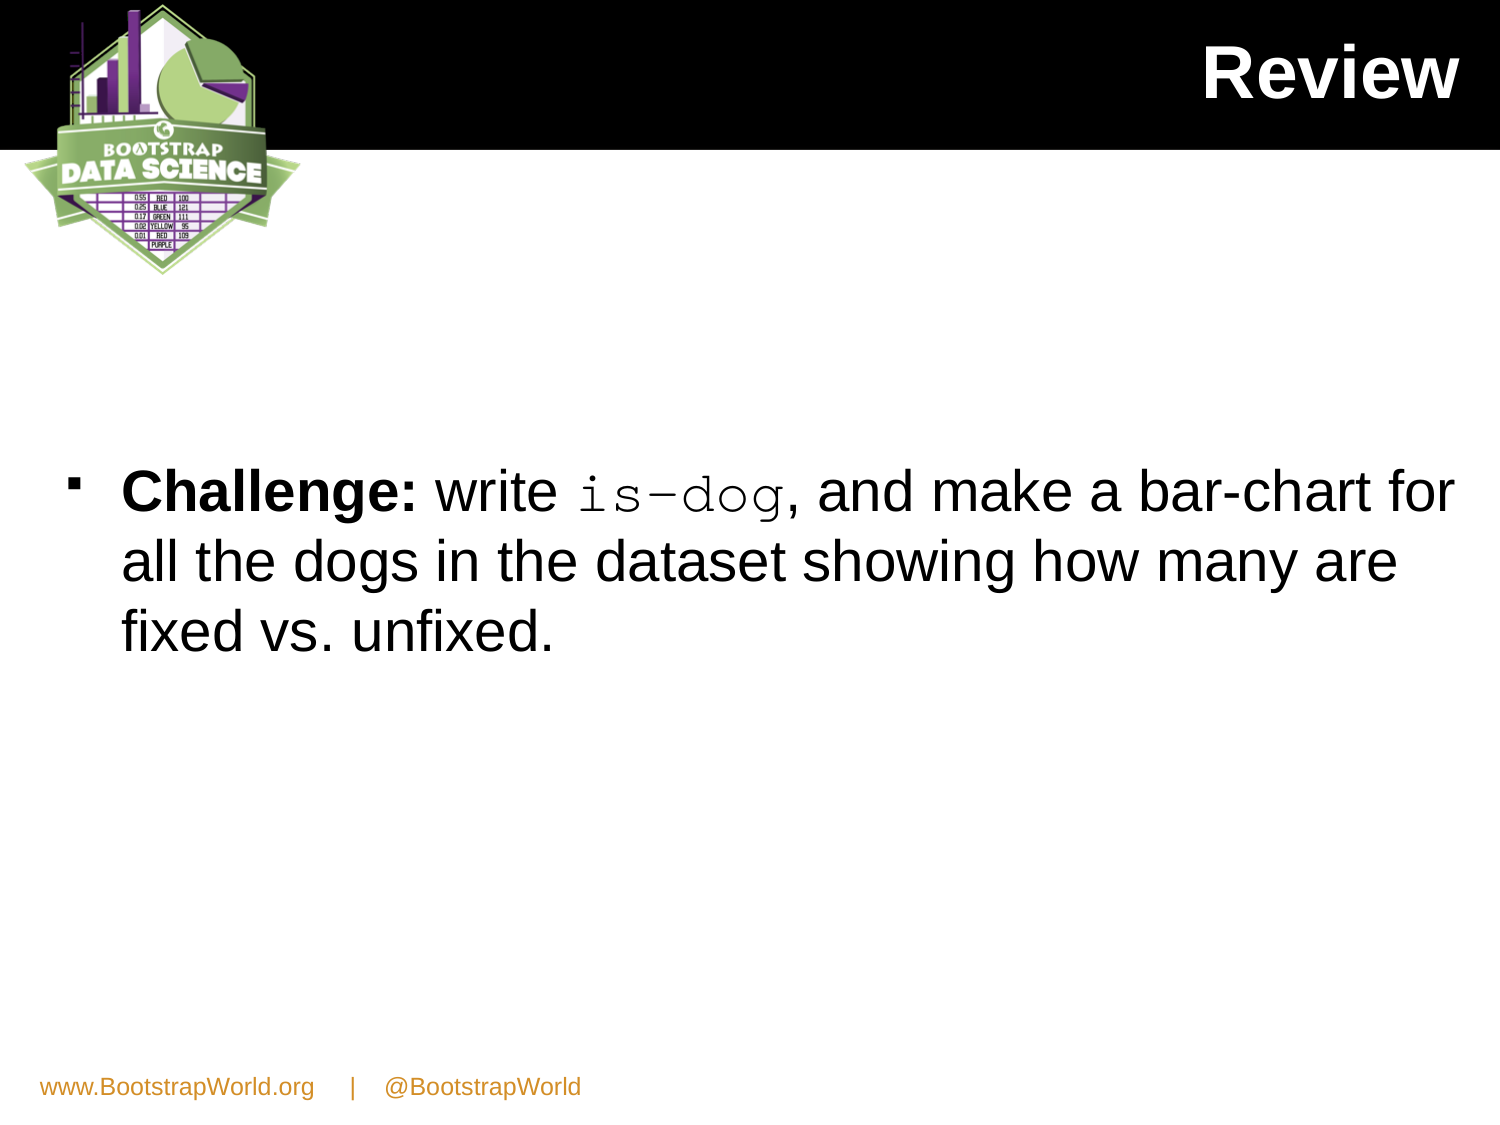

# Review

Challenge: write is-dog, and make a bar-chart for all the dogs in the dataset showing how many are fixed vs. unfixed.
www.BootstrapWorld.org     |    @BootstrapWorld